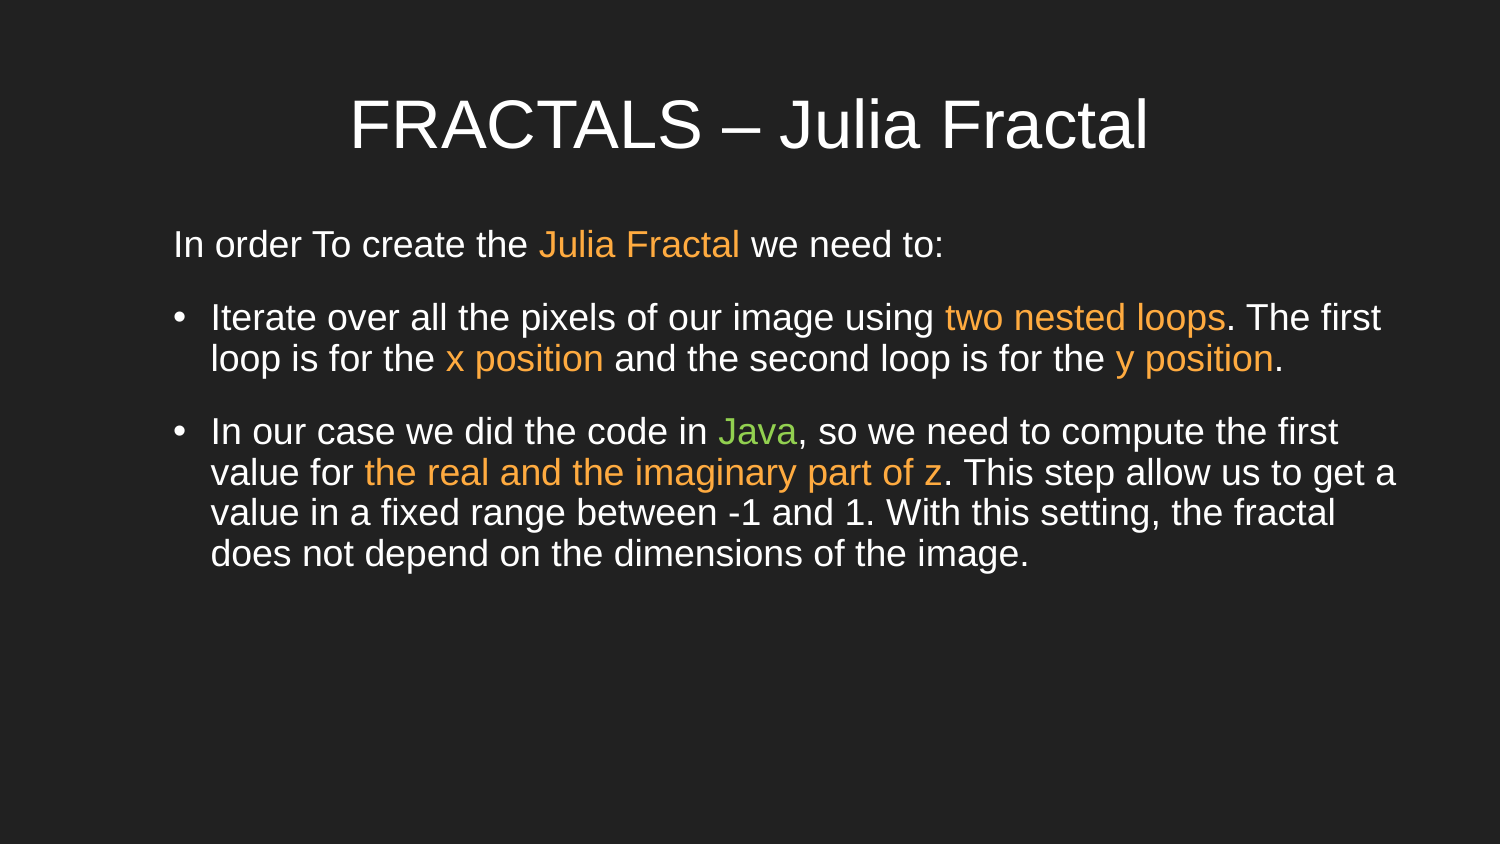

# FRACTALS – Julia Fractal
In order To create the Julia Fractal we need to:
Iterate over all the pixels of our image using two nested loops. The first loop is for the x position and the second loop is for the y position.
In our case we did the code in Java, so we need to compute the first value for the real and the imaginary part of z. This step allow us to get a value in a fixed range between -1 and 1. With this setting, the fractal does not depend on the dimensions of the image.